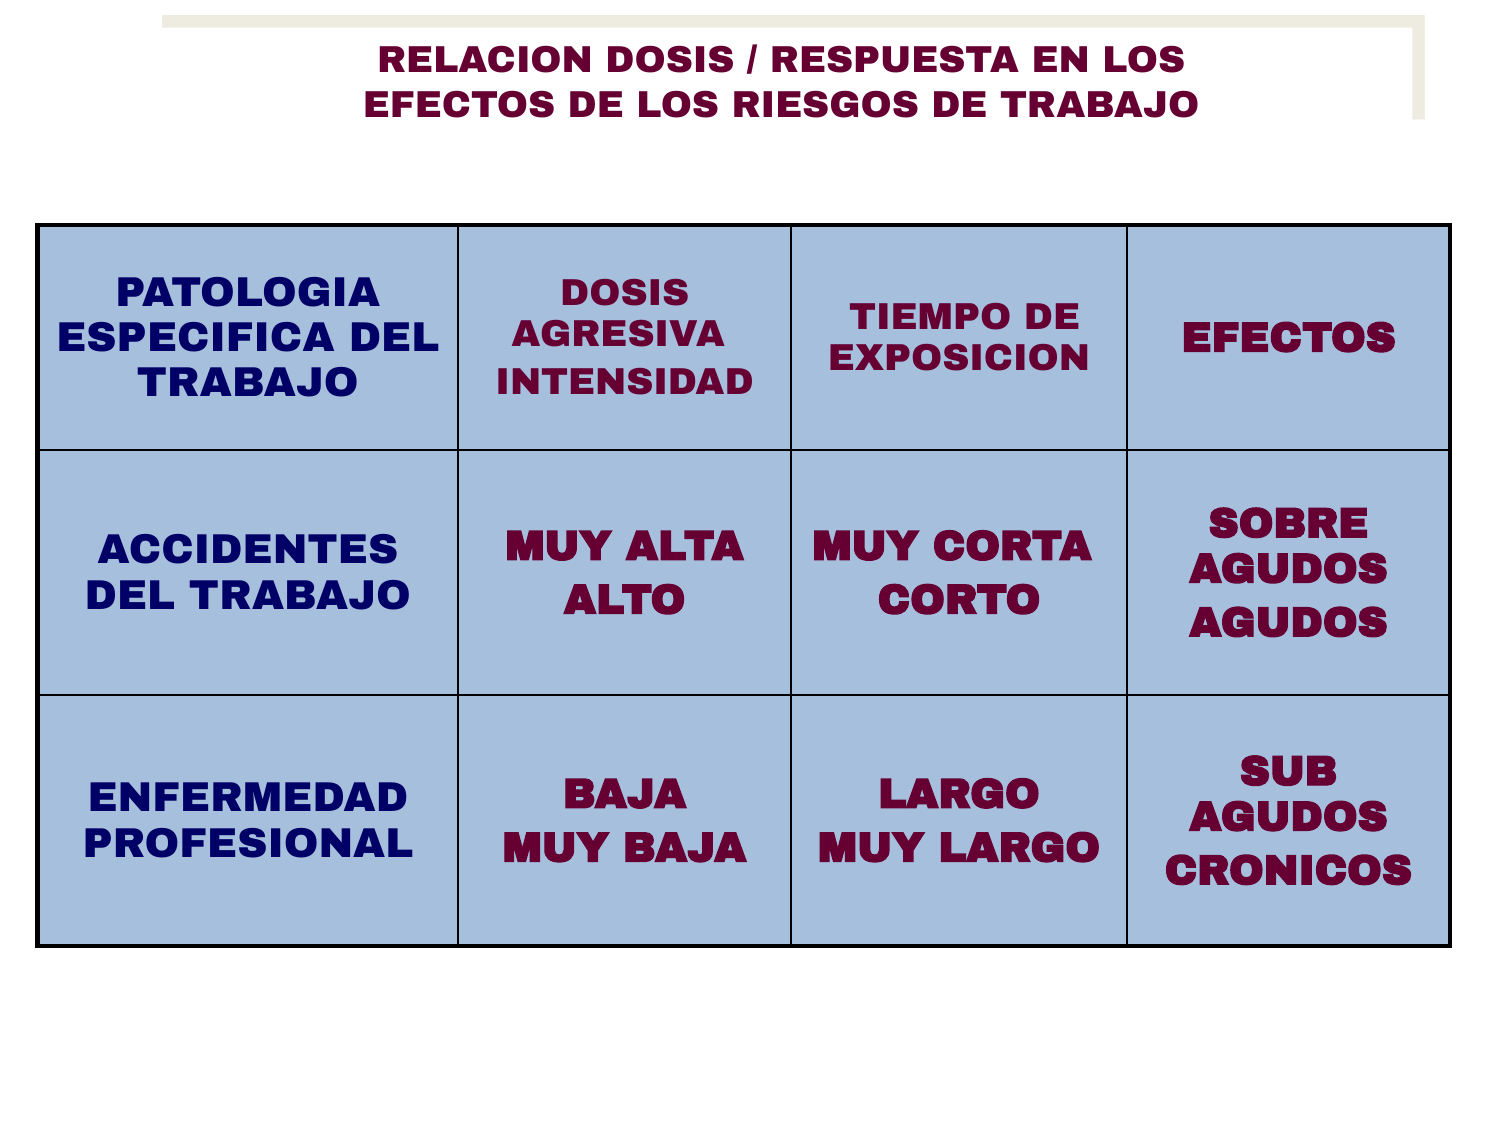

RELACION DOSIS / RESPUESTA EN LOS
EFECTOS DE LOS RIESGOS DE TRABAJO
| PATOLOGIA ESPECIFICA DEL TRABAJO | DOSIS AGRESIVA INTENSIDAD | TIEMPO DE EXPOSICION | EFECTOS |
| --- | --- | --- | --- |
| ACCIDENTES DEL TRABAJO | MUY ALTA ALTO | MUY CORTA CORTO | SOBRE AGUDOS AGUDOS |
| ENFERMEDAD PROFESIONAL | BAJA MUY BAJA | LARGO MUY LARGO | SUB AGUDOS CRONICOS |